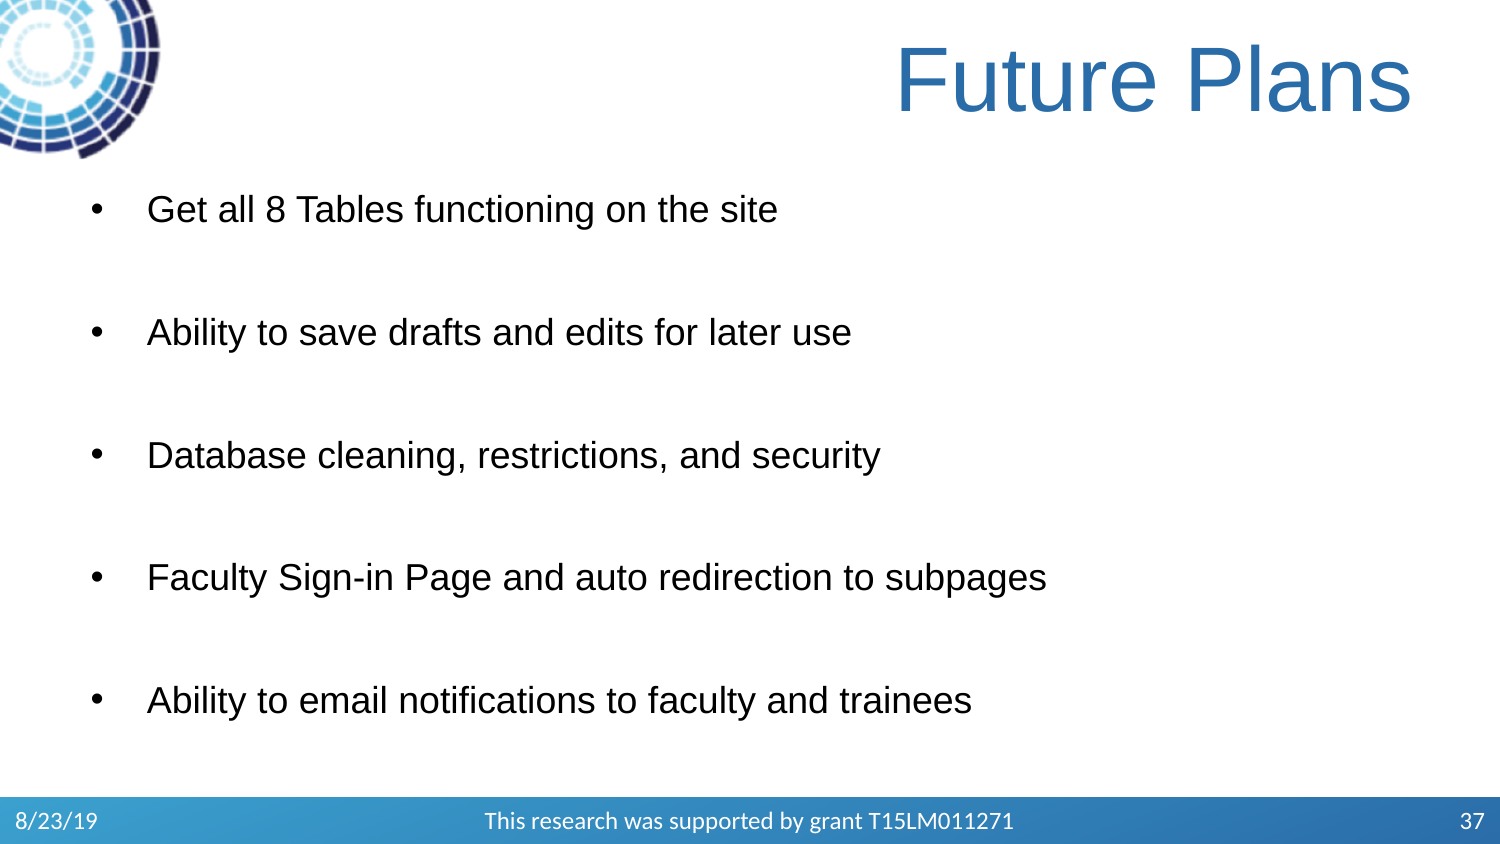

# Future Plans
Get all 8 Tables functioning on the site

Ability to save drafts and edits for later use

Database cleaning, restrictions, and security

Faculty Sign-in Page and auto redirection to subpages

Ability to email notifications to faculty and trainees
37
8/23/19
This research was supported by grant T15LM011271